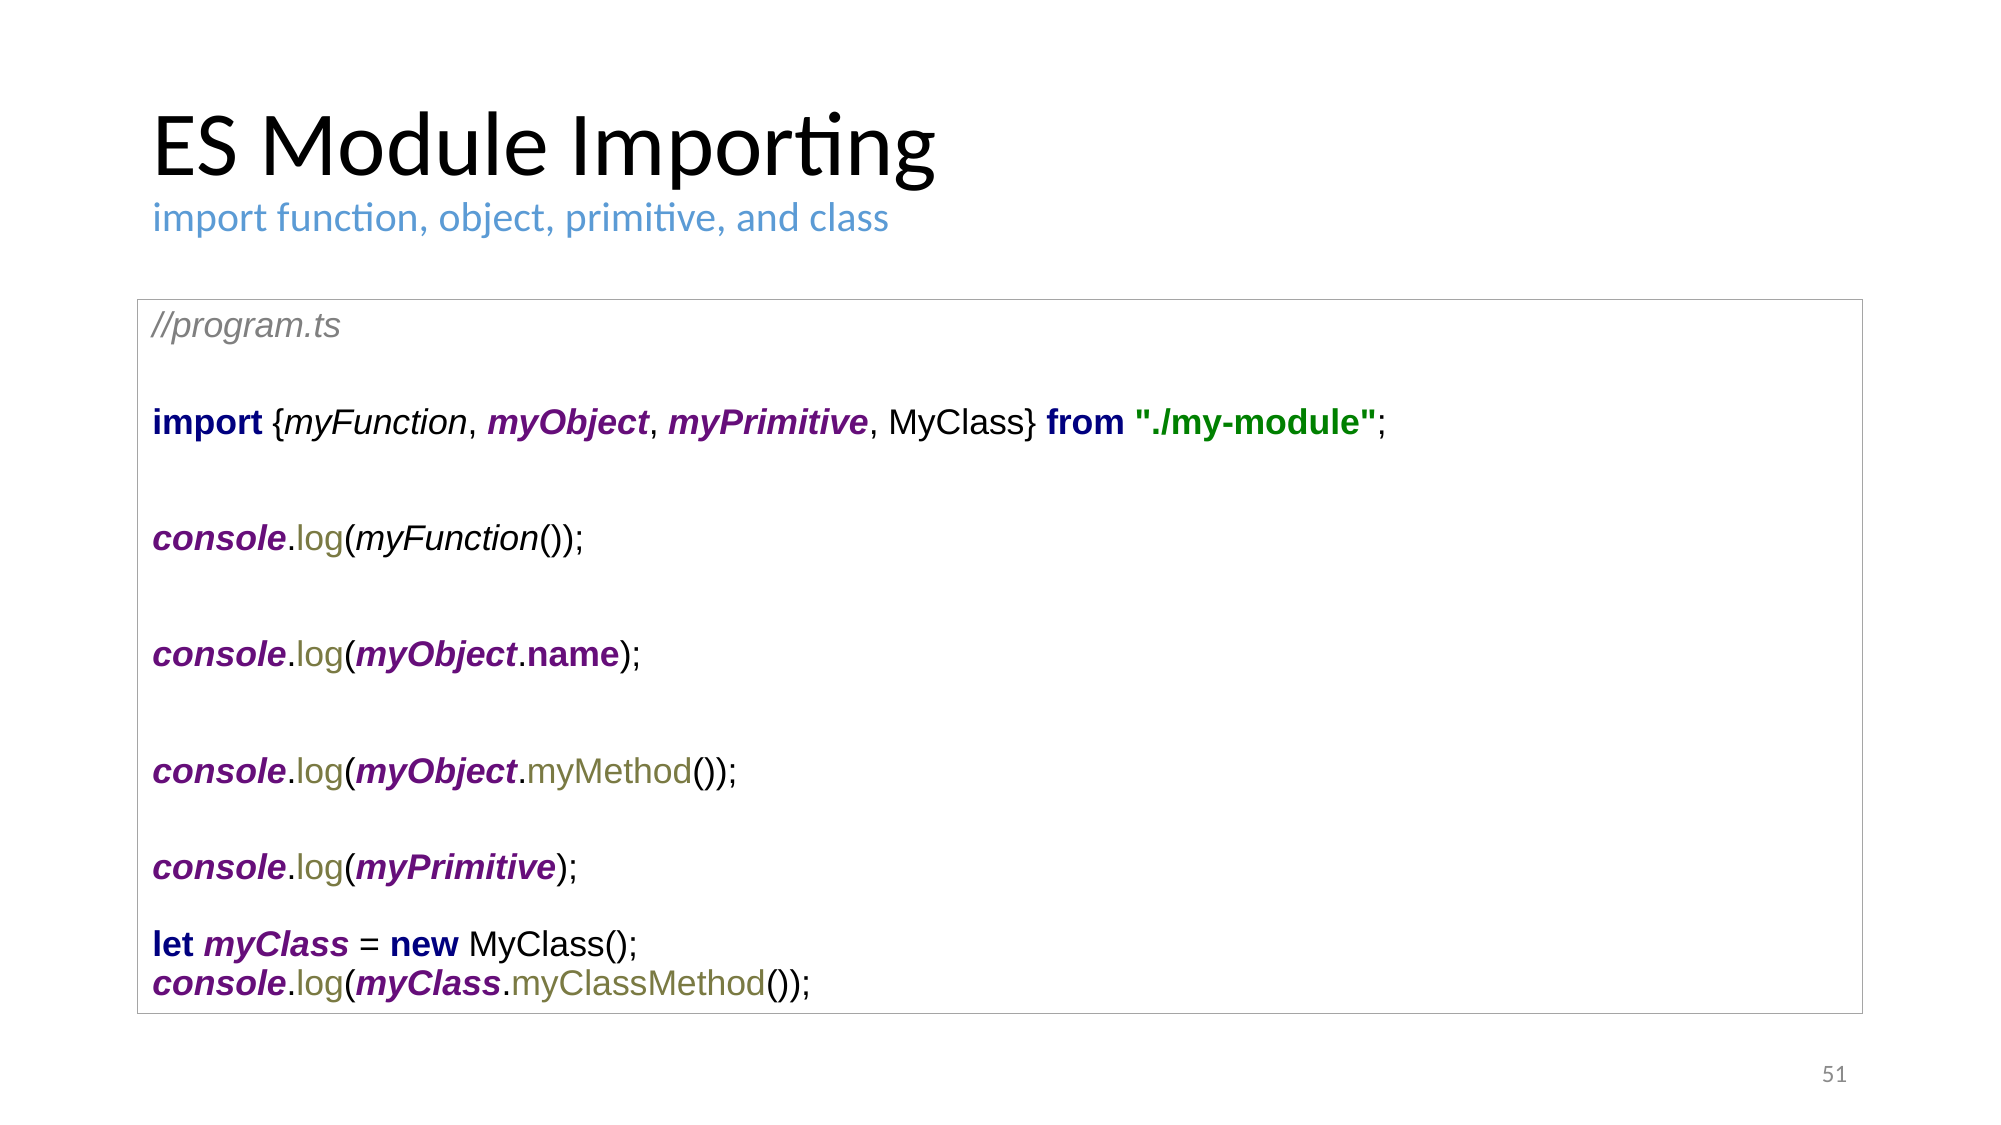

# ES Module Importing import function, object, primitive, and class
//program.ts
import {myFunction, myObject, myPrimitive, MyClass} from "./my-module";

console.log(myFunction());

console.log(myObject.name);

console.log(myObject.myMethod());
console.log(myPrimitive);
let myClass = new MyClass();
console.log(myClass.myClassMethod());
51